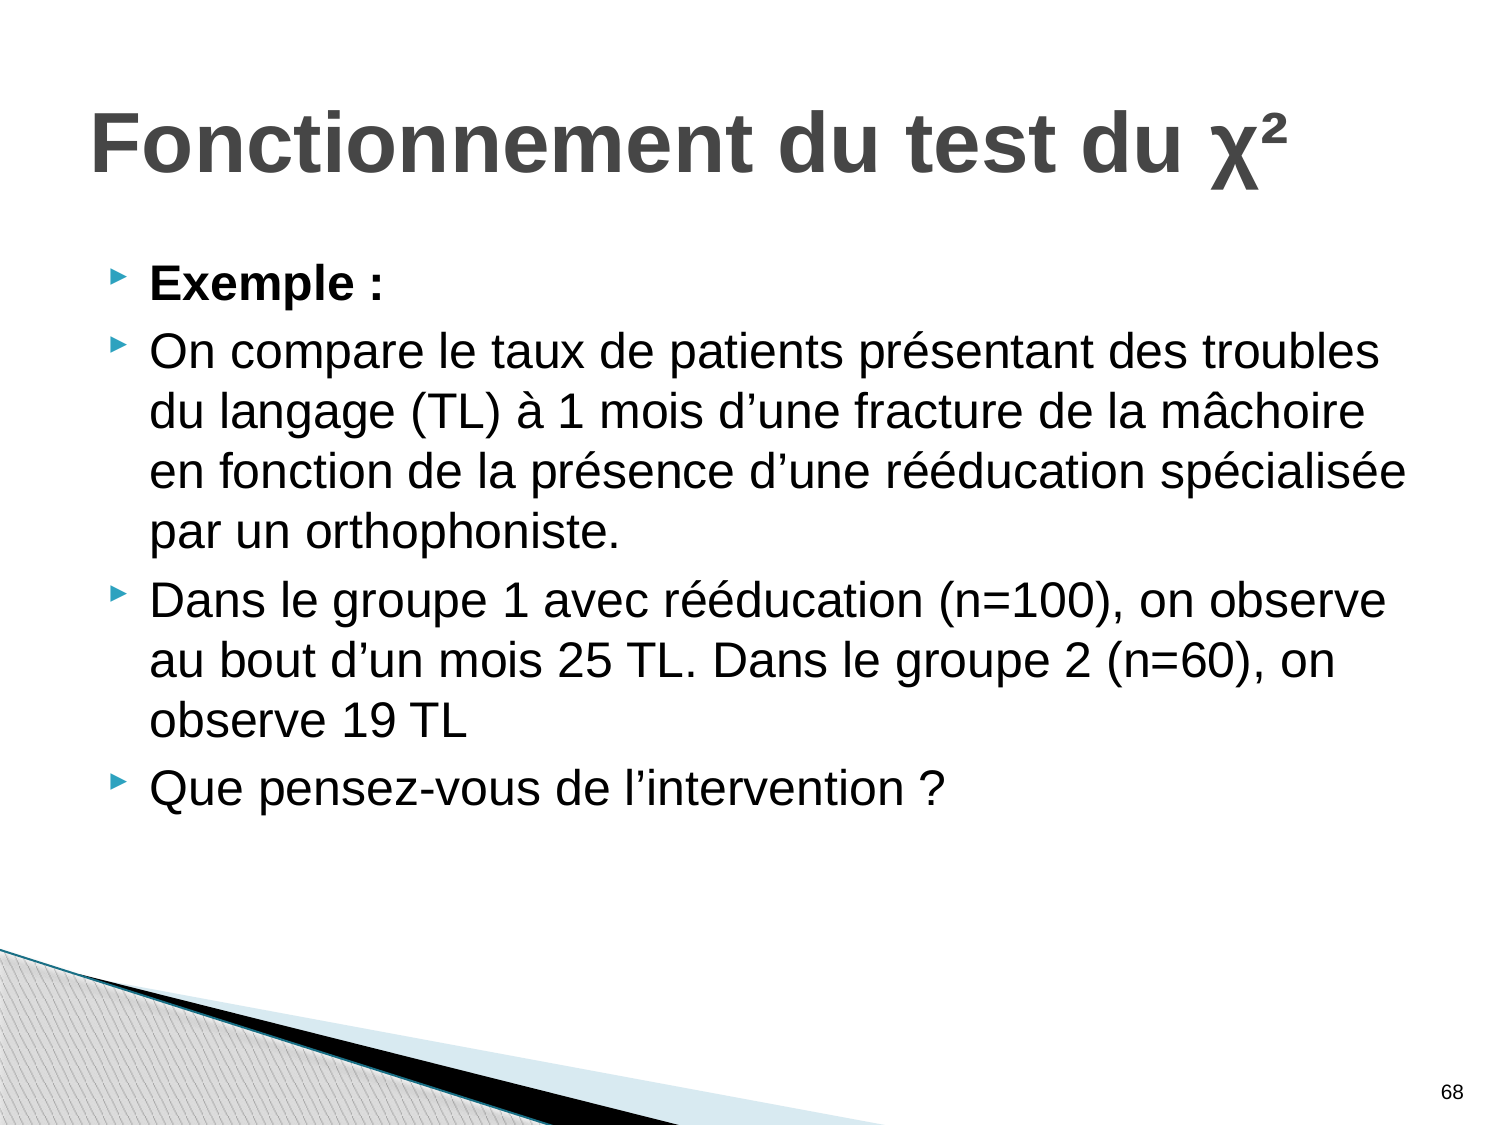

# Fonctionnement du test du χ²
Exemple :
On compare le taux de patients présentant des troubles du langage (TL) à 1 mois d’une fracture de la mâchoire en fonction de la présence d’une rééducation spécialisée par un orthophoniste.
Dans le groupe 1 avec rééducation (n=100), on observe au bout d’un mois 25 TL. Dans le groupe 2 (n=60), on observe 19 TL
Que pensez-vous de l’intervention ?
68